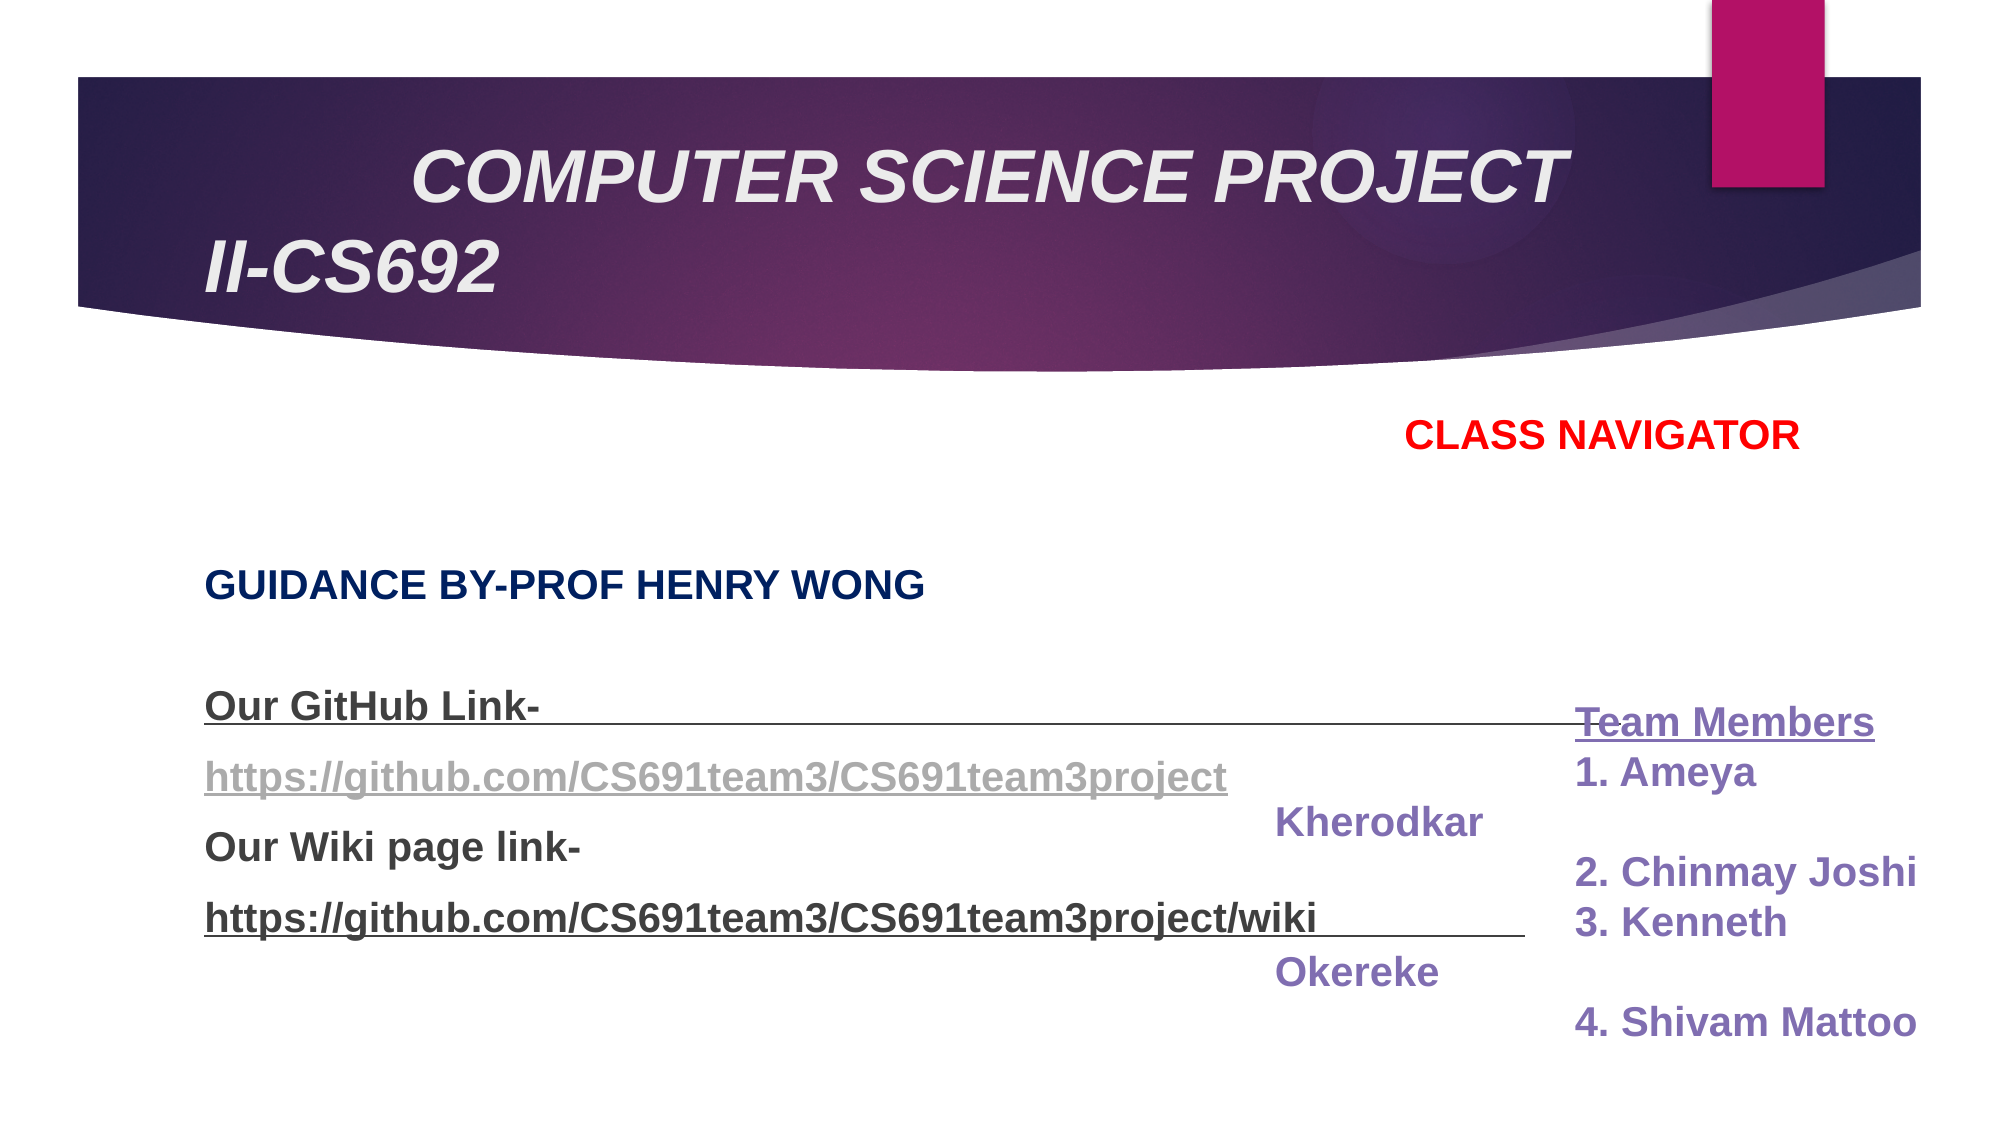

# COMPUTER SCIENCE PROJECT II-CS692
								CLASS NAVIGATOR
											GUIDANCE BY-PROF HENRY WONG
Our GitHub Link-
https://github.com/CS691team3/CS691team3project
Our Wiki page link-
https://github.com/CS691team3/CS691team3project/wiki

		Team Members
		1. Ameya Kherodkar
		2. Chinmay Joshi
		3. Kenneth Okereke
		4. Shivam Mattoo